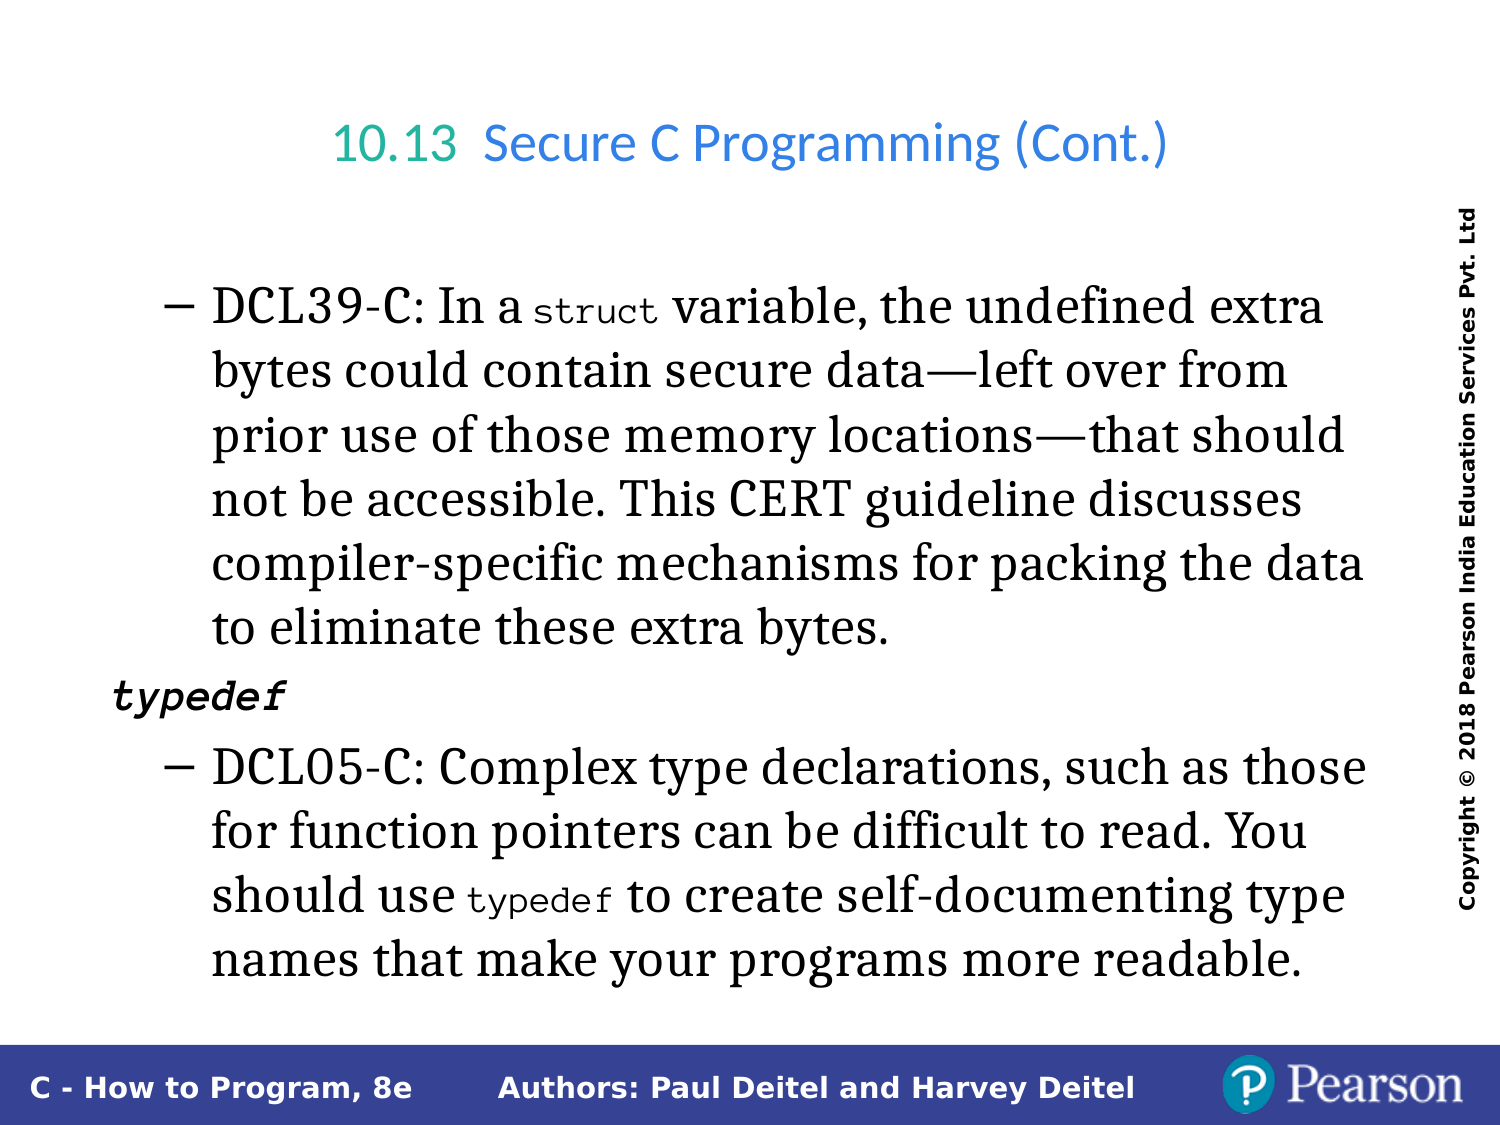

# 10.13  Secure C Programming (Cont.)
DCL39-C: In a struct variable, the undefined extra bytes could contain secure data—left over from prior use of those memory locations—that should not be accessible. This CERT guideline discusses compiler-specific mechanisms for packing the data to eliminate these extra bytes.
typedef
DCL05-C: Complex type declarations, such as those for function pointers can be difficult to read. You should use typedef to create self-documenting type names that make your programs more readable.